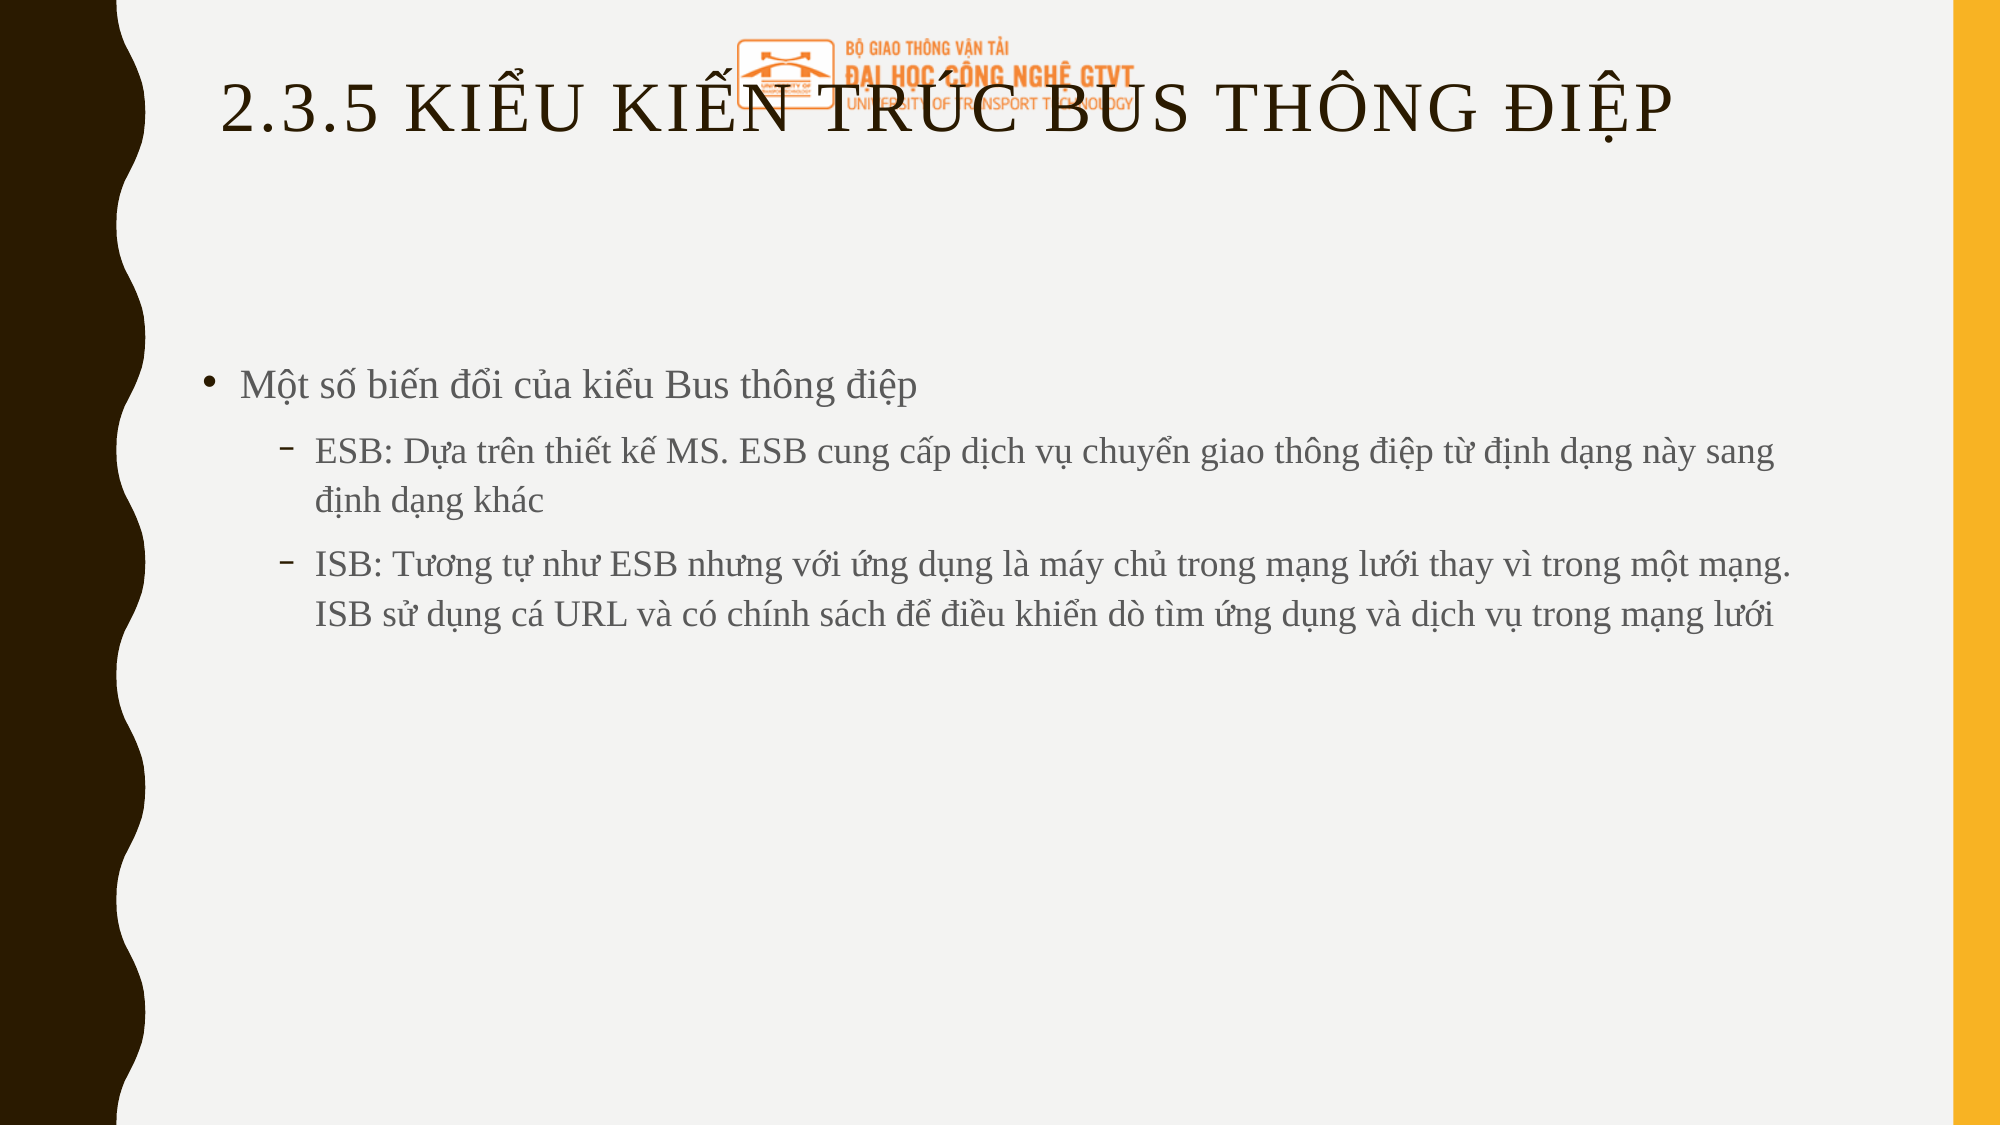

# 2.3.5 Kiểu kiến trúc bus thông điệp
Một số biến đổi của kiểu Bus thông điệp
ESB: Dựa trên thiết kế MS. ESB cung cấp dịch vụ chuyển giao thông điệp từ định dạng này sang định dạng khác
ISB: Tương tự như ESB nhưng với ứng dụng là máy chủ trong mạng lưới thay vì trong một mạng. ISB sử dụng cá URL và có chính sách để điều khiển dò tìm ứng dụng và dịch vụ trong mạng lưới